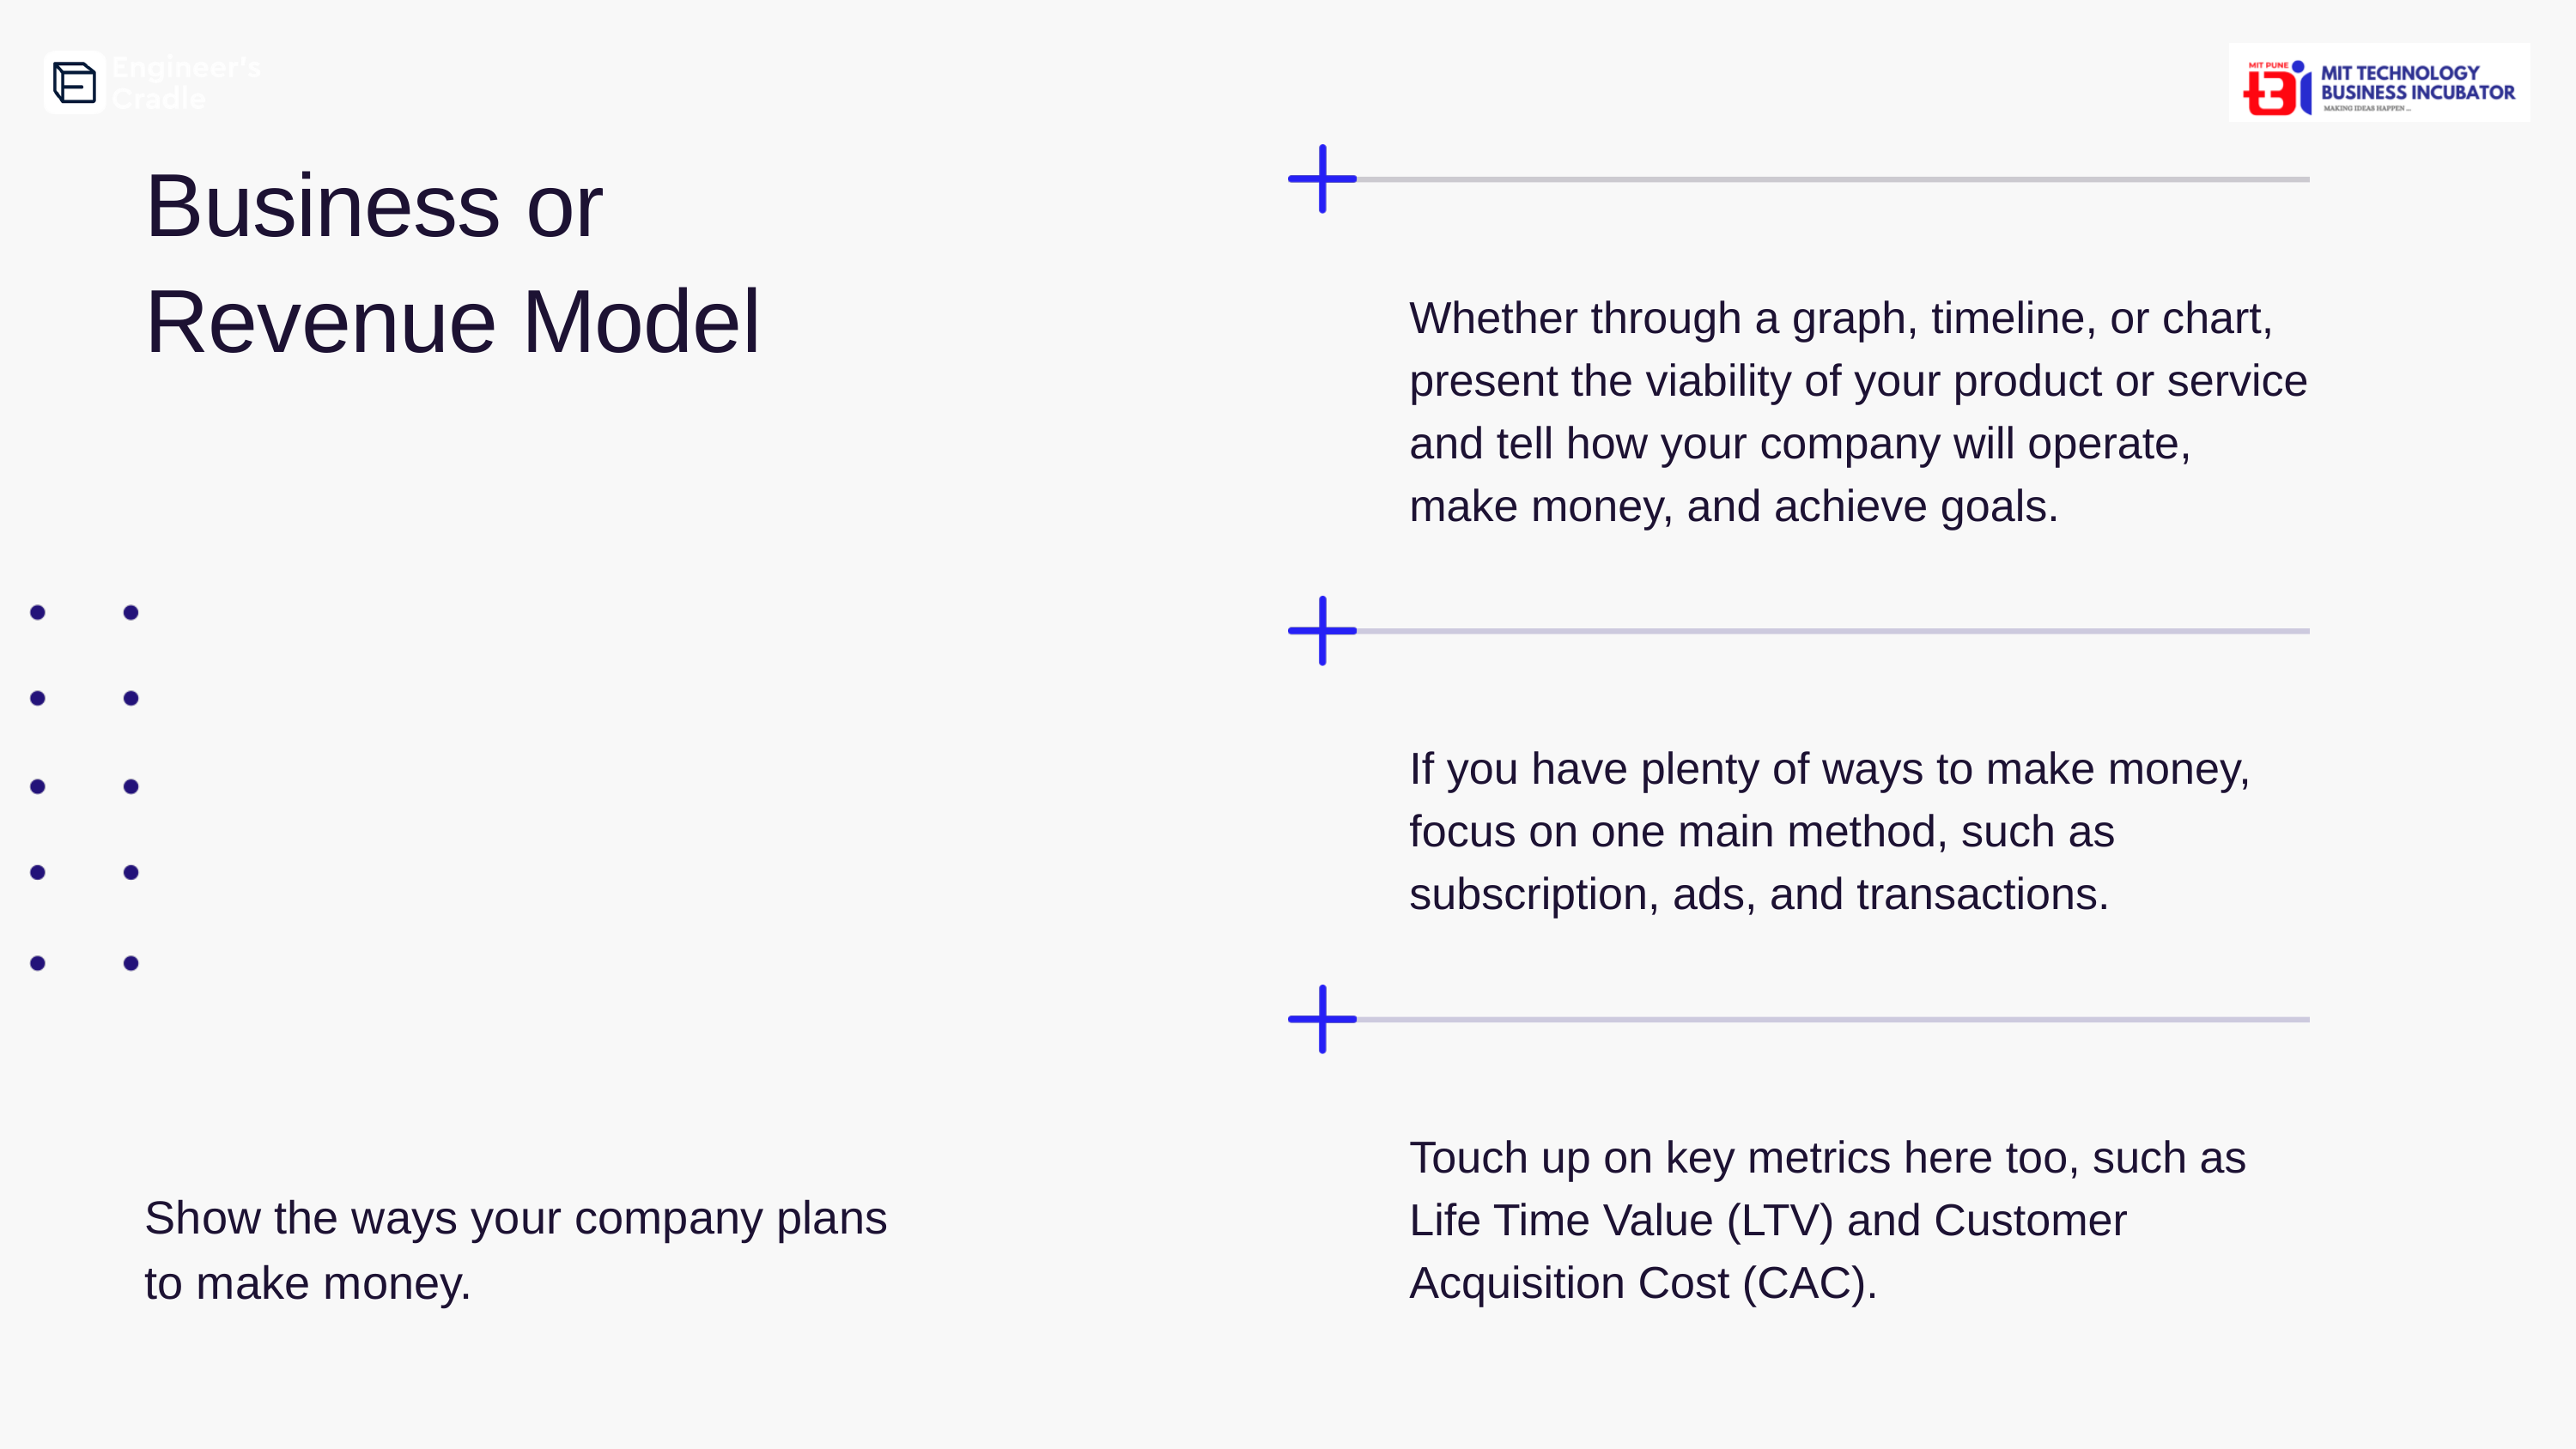

Business or
Revenue Model

Whether through a graph, timeline, or chart, present the viability of your product or service and tell how your company will operate, make money, and achieve goals.

If you have plenty of ways to make money, focus on one main method, such as subscription, ads, and transactions.

Touch up on key metrics here too, such as Life Time Value (LTV) and Customer Acquisition Cost (CAC).
Show the ways your company plans to make money.